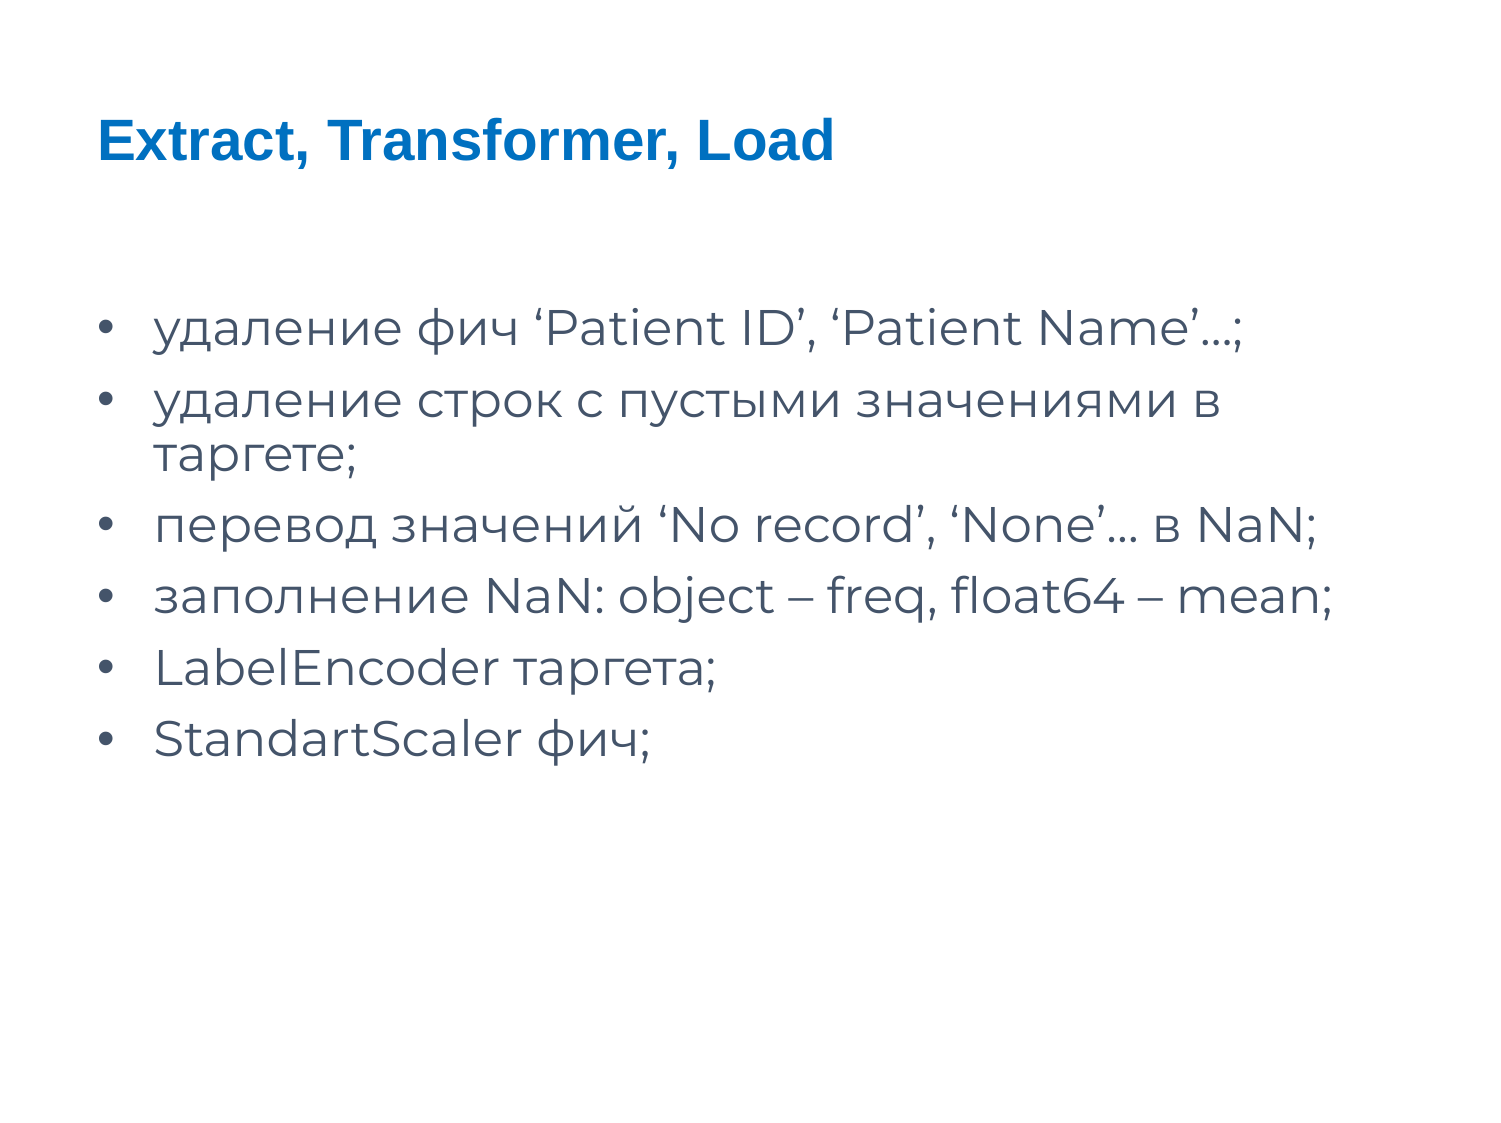

Extract, Transformer, Load

удаление фич ‘Patient ID’, ‘Patient Name’…;
удаление строк с пустыми значениями в таргете;
перевод значений ‘No record’, ‘None’… в NaN;
заполнение NaN: object – freq, float64 – mean;
LabelEncoder таргета;
StandartScaler фич;
5